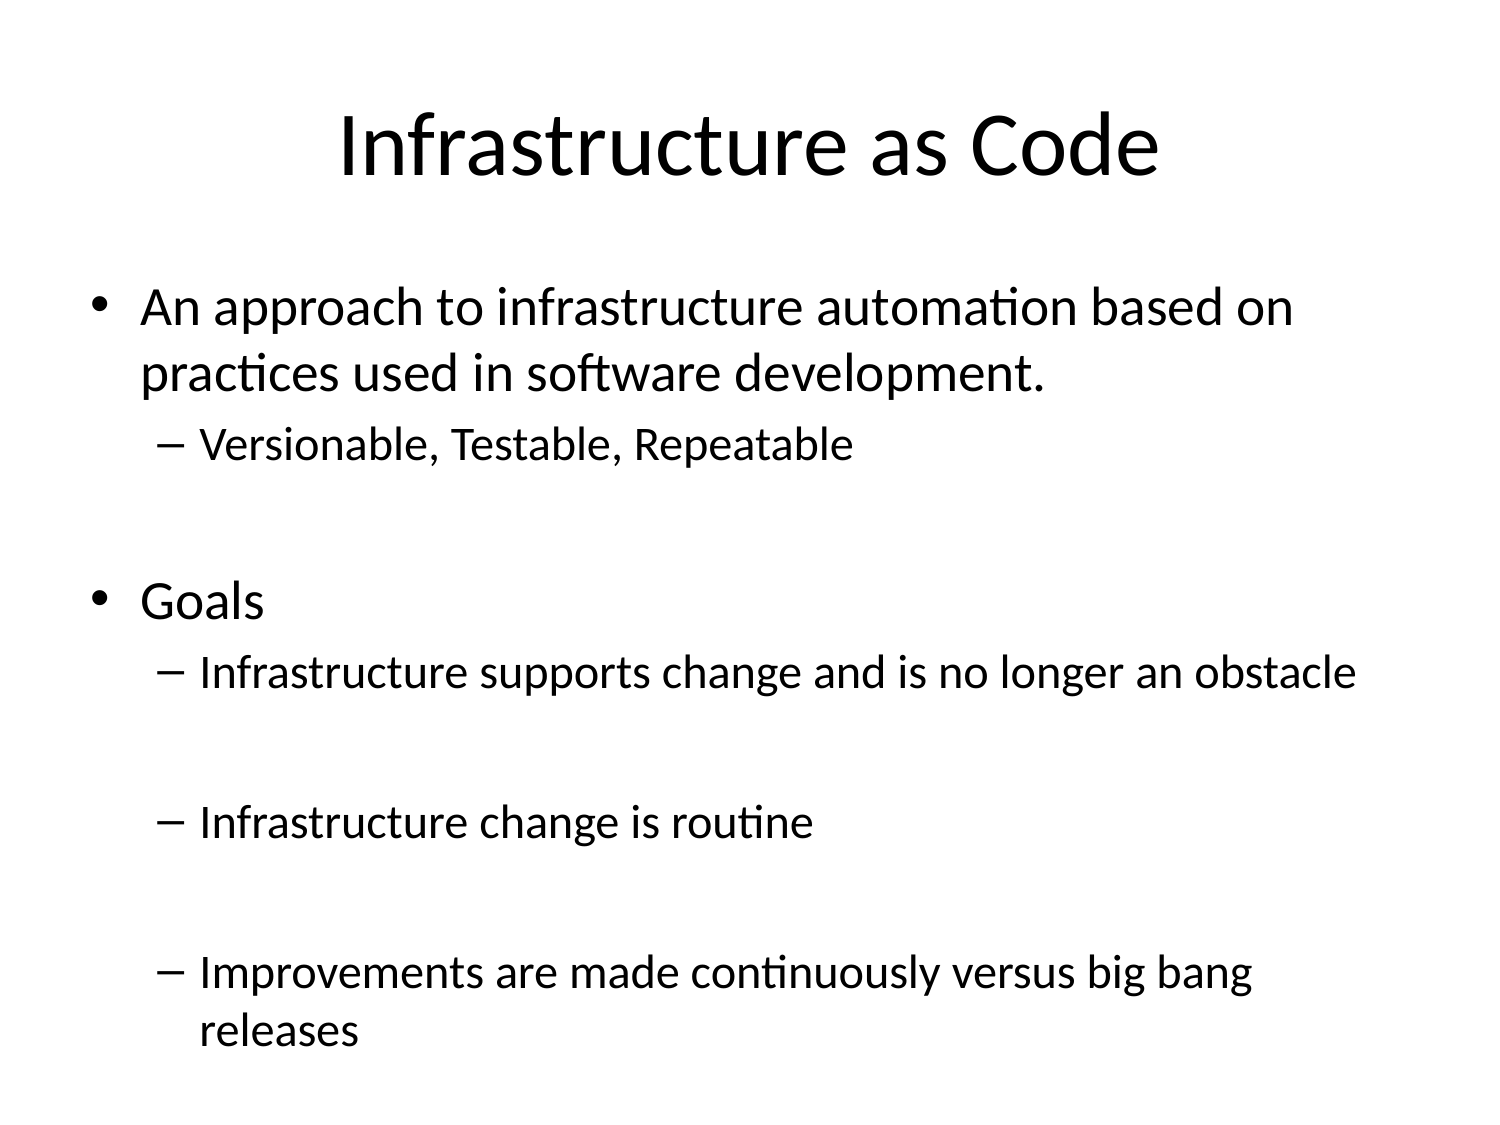

# Infrastructure as Code
An approach to infrastructure automation based on practices used in software development.
Versionable, Testable, Repeatable

Goals
Infrastructure supports change and is no longer an obstacle

Infrastructure change is routine

Improvements are made continuously versus big bang releases